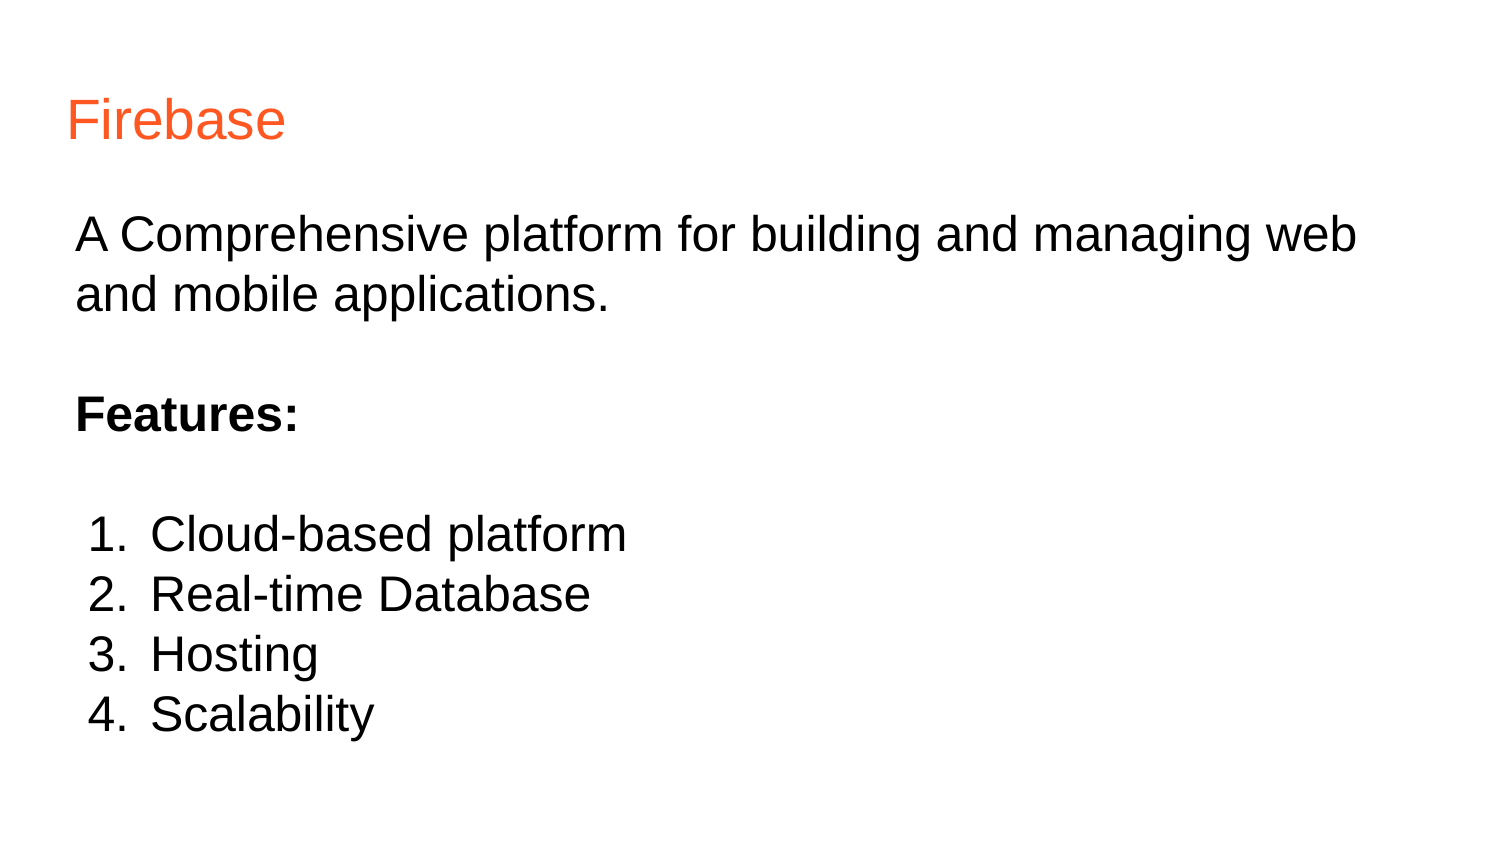

# Firebase
A Comprehensive platform for building and managing web and mobile applications.

Features:

Cloud-based platform
Real-time Database
Hosting
Scalability